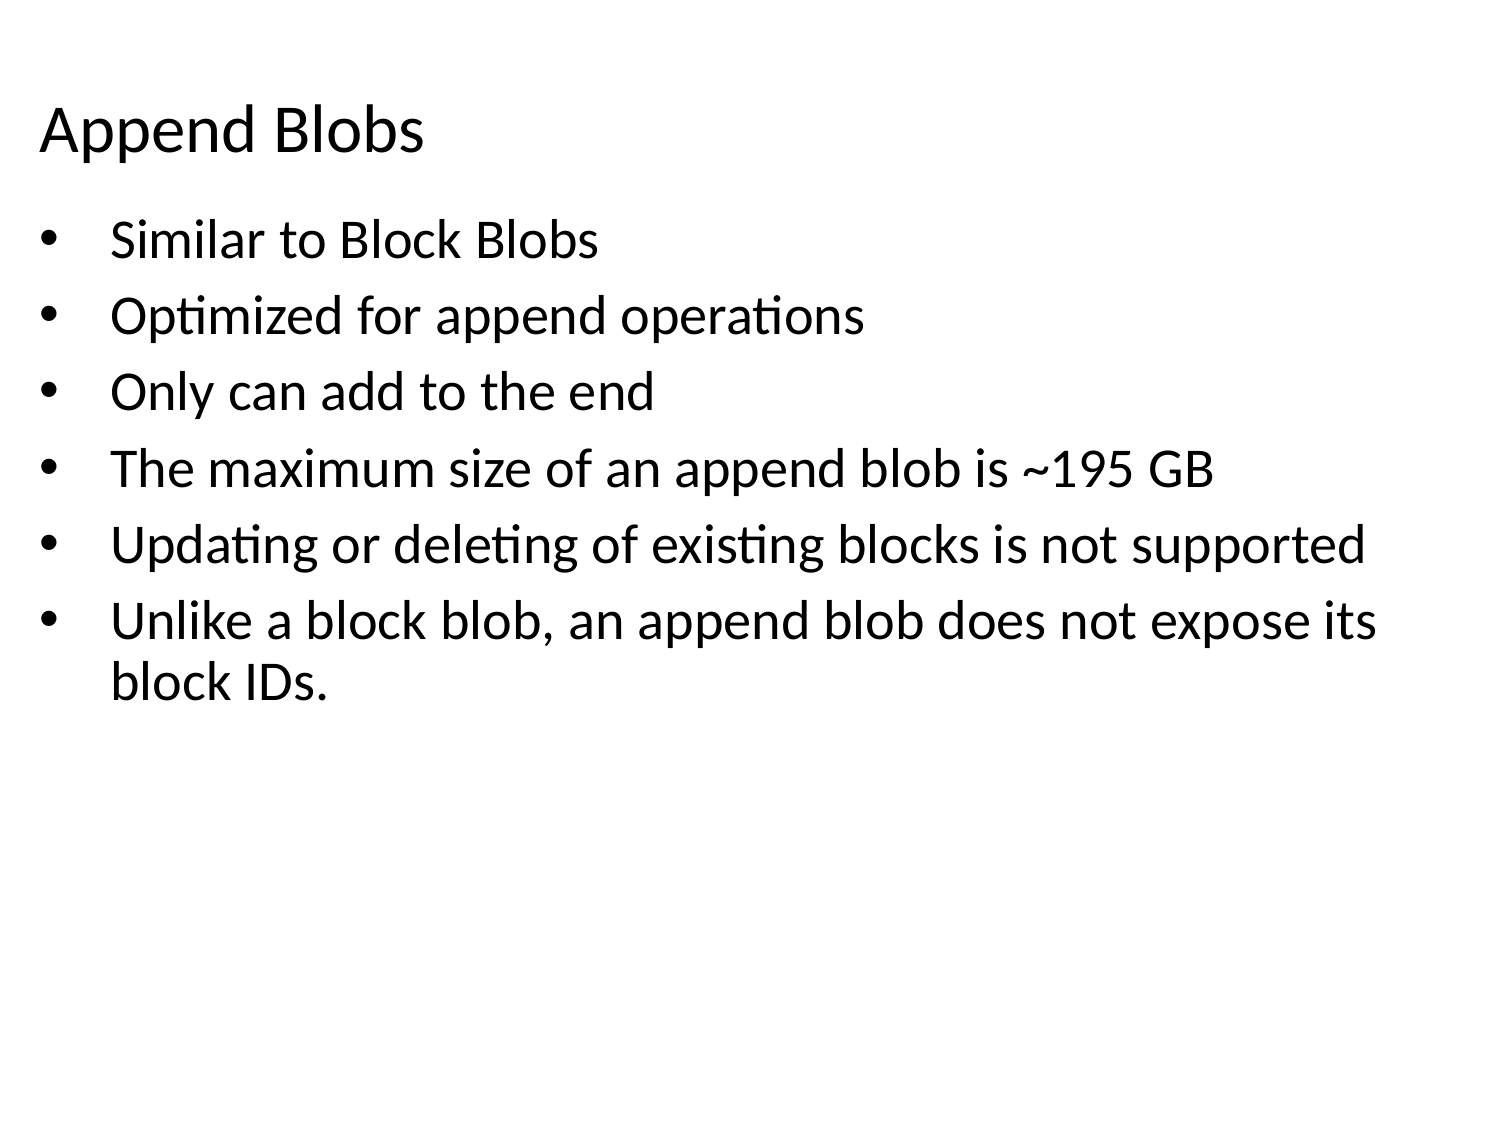

# Append Blobs
Similar to Block Blobs
Optimized for append operations
Only can add to the end
The maximum size of an append blob is ~195 GB
Updating or deleting of existing blocks is not supported
Unlike a block blob, an append blob does not expose its block IDs.